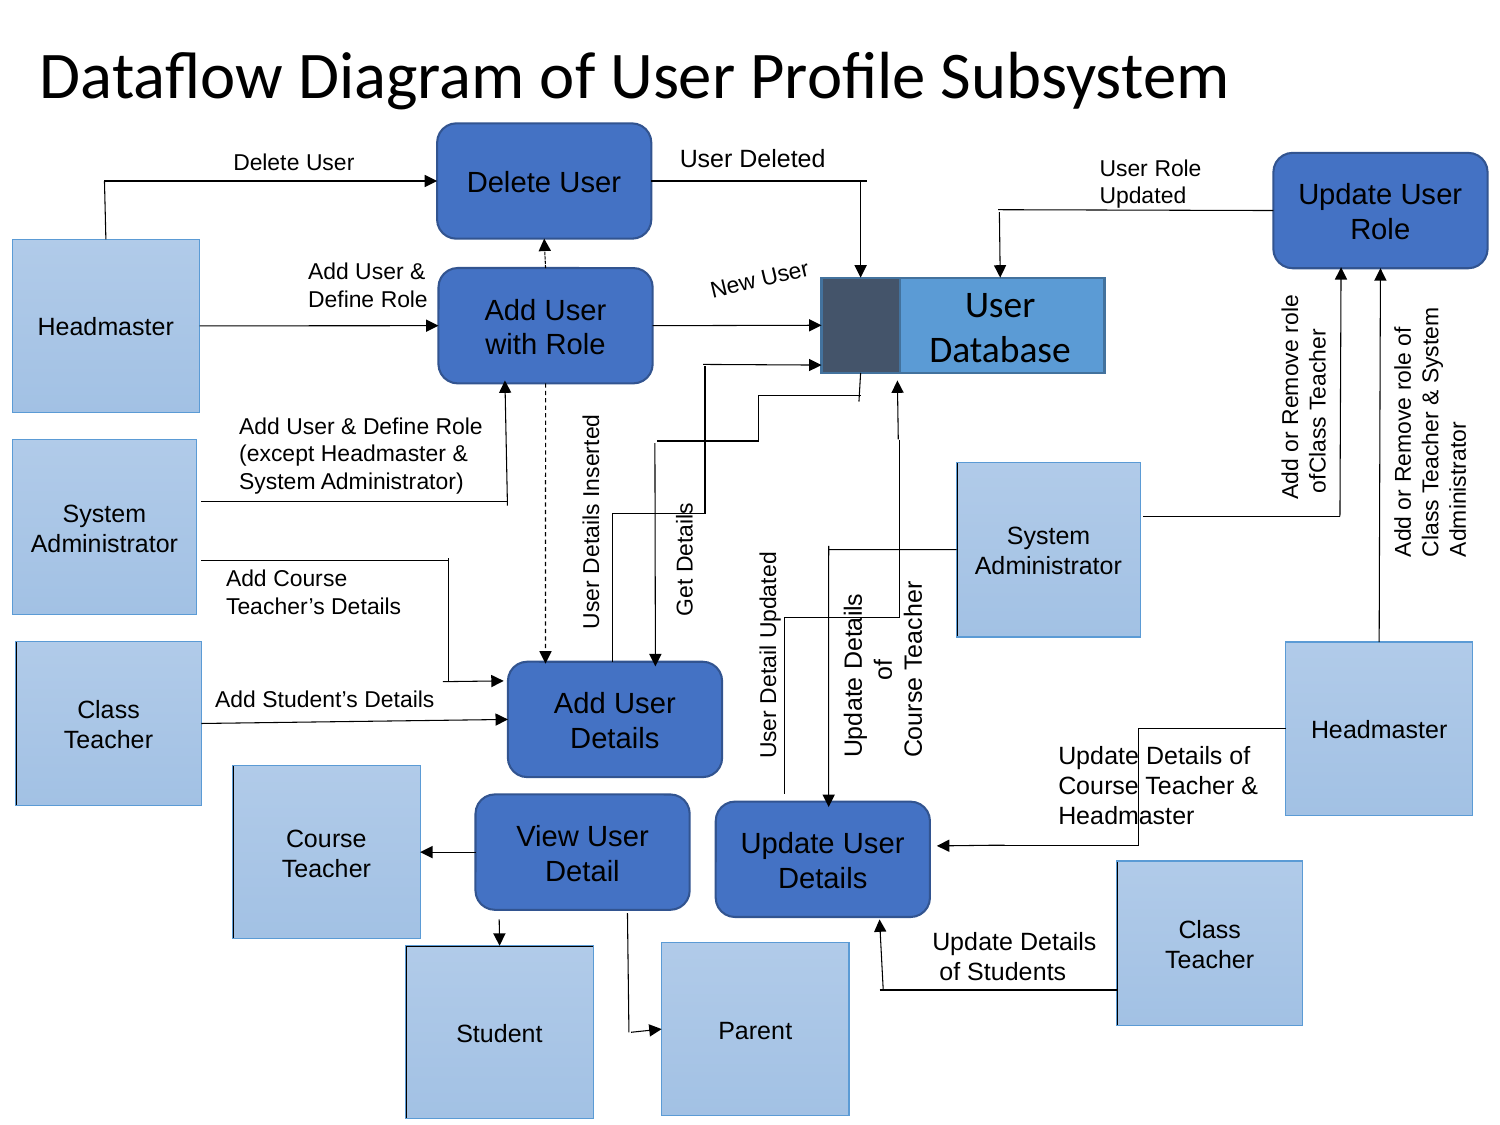

# Dataflow Diagram of User Profile Subsystem
User Deleted
Delete User
User Role
Updated
Delete User
Update User Role
New User
Add User &
Define Role
Add User with Role

User Database
Add or Remove role
 ofClass Teacher
Add User & Define Role
(except Headmaster &
System Administrator)
Add or Remove role of
Class Teacher & System
Administrator
System Administrator
System Administrator
Get Details
User Details Inserted

Add Course
Teacher’s Details
Add Student’s Details
Update Details
 of
Course Teacher
User Detail Updated
Class Teacher
Headmaster
Add User Details
Update Details of
Course Teacher &
Headmaster
Course Teacher
View User Detail
Update User Details
Class Teacher
Update Details
 of Students
Parent
Student
Headmaster
4